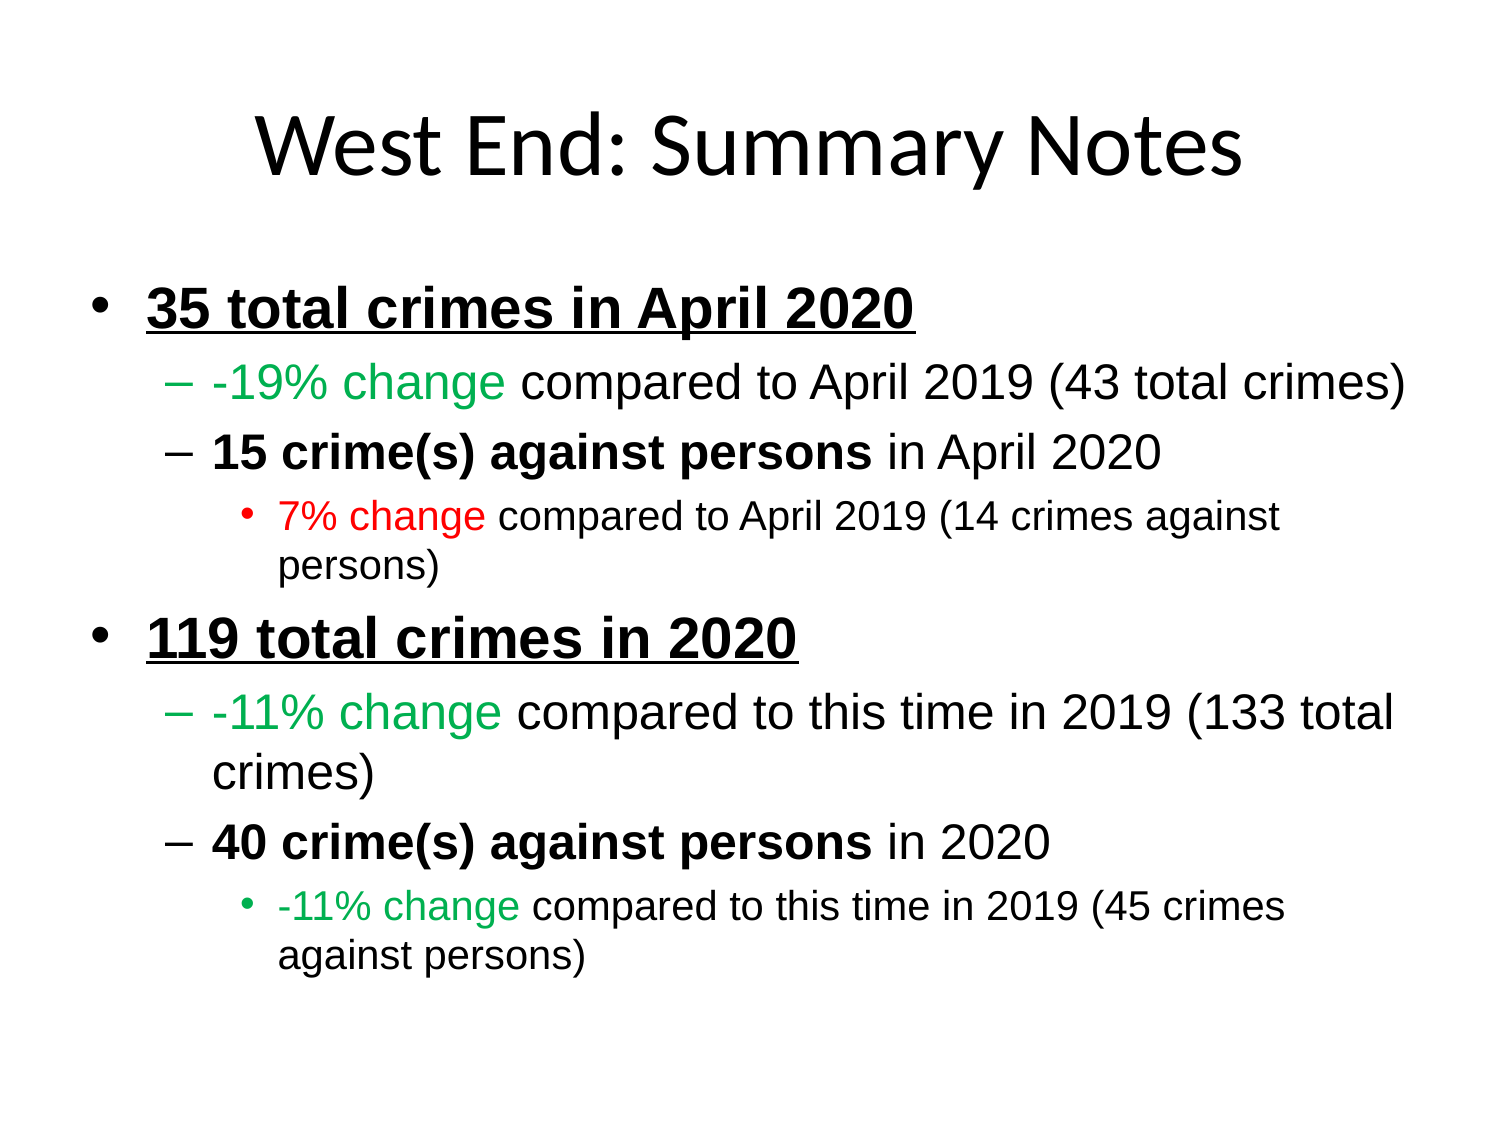

# West End: Summary Notes
35 total crimes in April 2020
-19% change compared to April 2019 (43 total crimes)
15 crime(s) against persons in April 2020
7% change compared to April 2019 (14 crimes against persons)
119 total crimes in 2020
-11% change compared to this time in 2019 (133 total crimes)
40 crime(s) against persons in 2020
-11% change compared to this time in 2019 (45 crimes against persons)